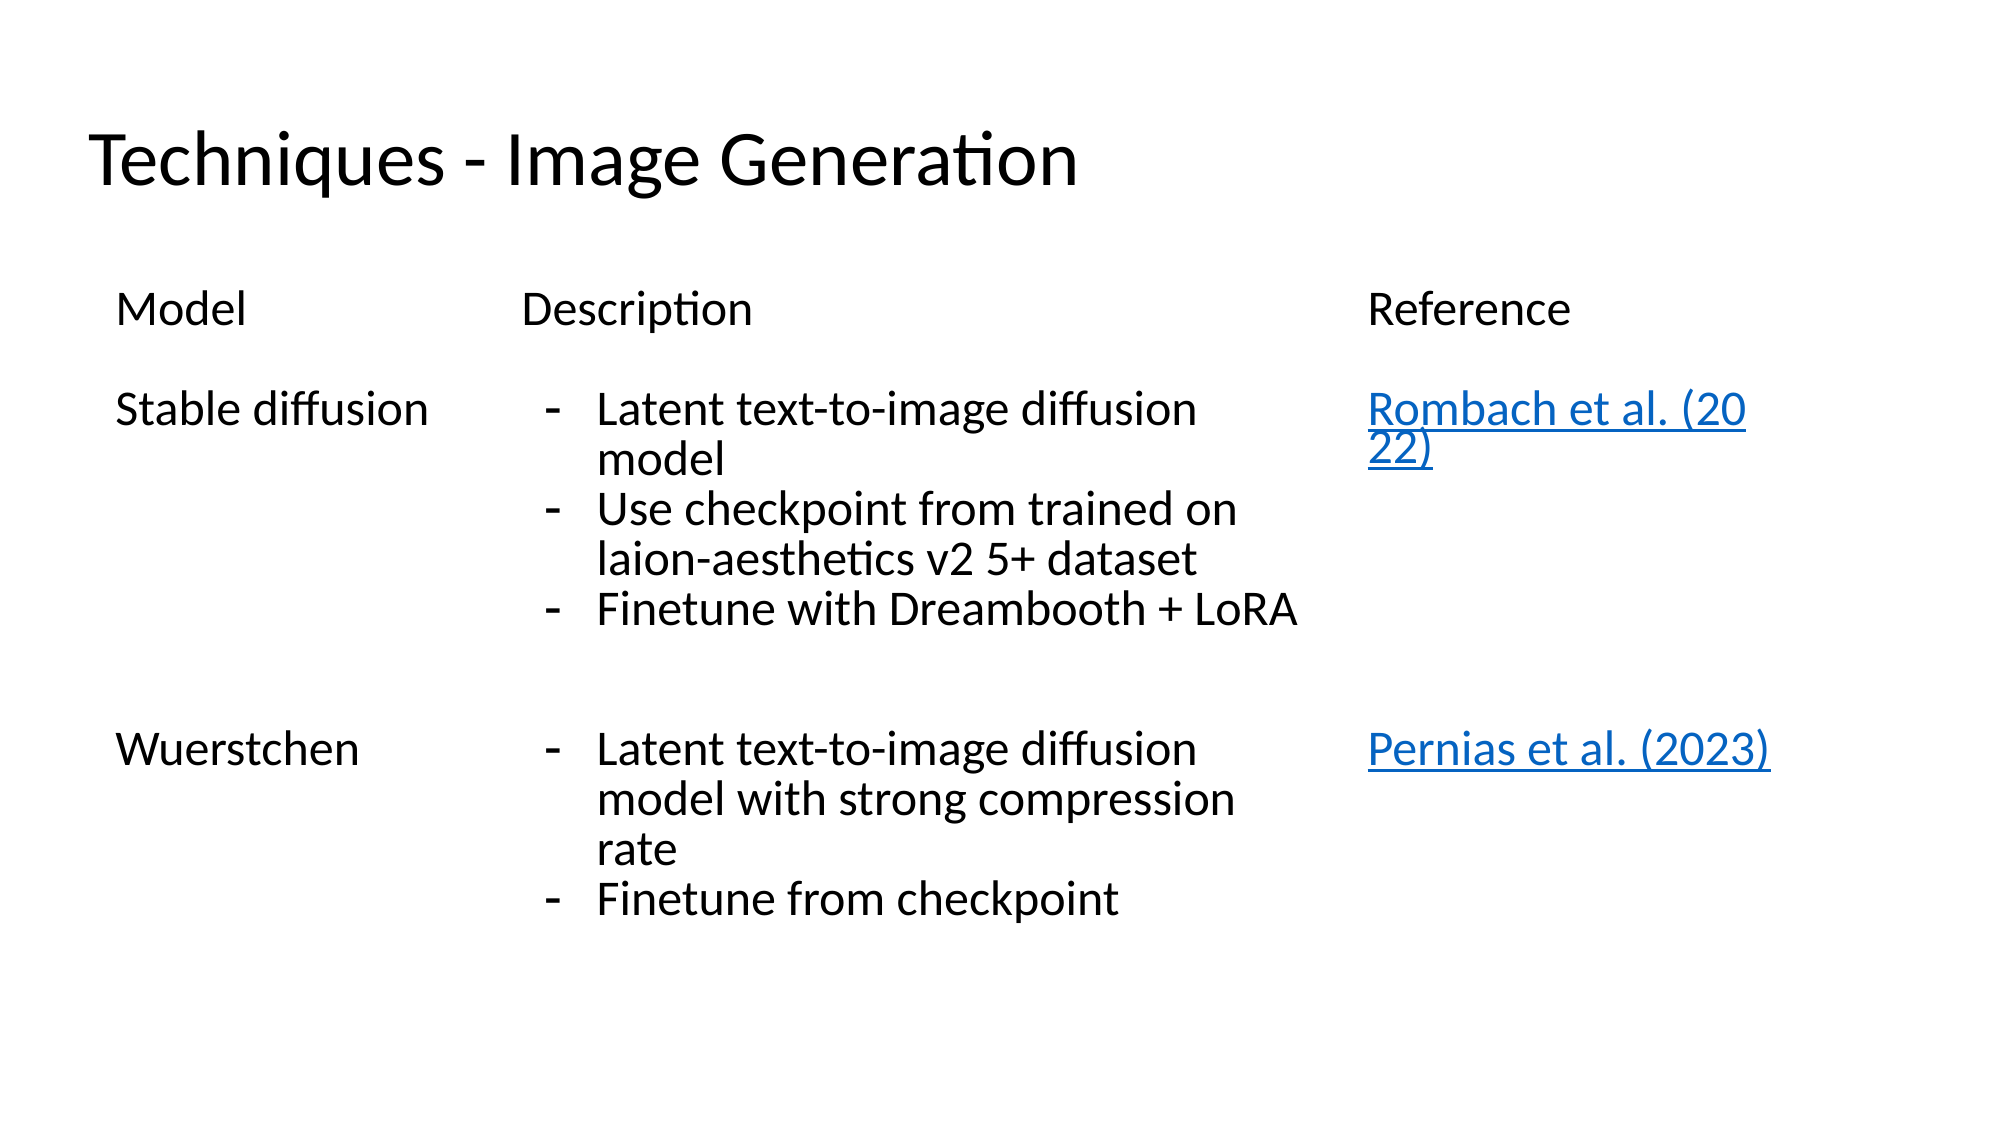

# Techniques - Image Generation
| Model | Description | Reference |
| --- | --- | --- |
| Stable diffusion | Latent text-to-image diffusion model Use checkpoint from trained on laion-aesthetics v2 5+ dataset Finetune with Dreambooth + LoRA | Rombach et al. (2022) |
| Wuerstchen | Latent text-to-image diffusion model with strong compression rate Finetune from checkpoint | Pernias et al. (2023) |